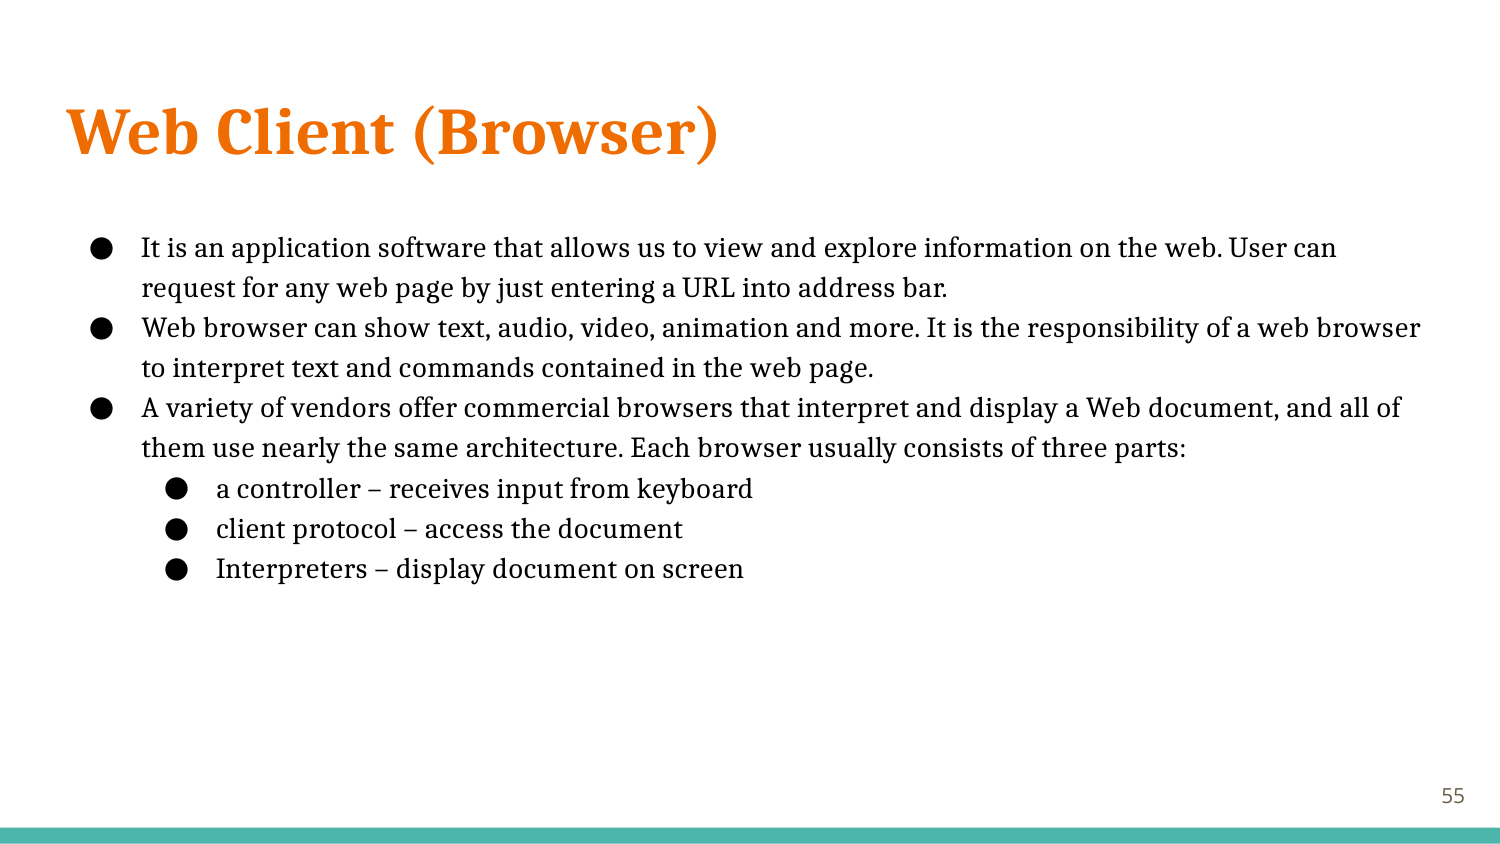

# Web Client (Browser)
It is an application software that allows us to view and explore information on the web. User can request for any web page by just entering a URL into address bar.
Web browser can show text, audio, video, animation and more. It is the responsibility of a web browser to interpret text and commands contained in the web page.
A variety of vendors offer commercial browsers that interpret and display a Web document, and all of them use nearly the same architecture. Each browser usually consists of three parts:
a controller – receives input from keyboard
client protocol – access the document
Interpreters – display document on screen

55